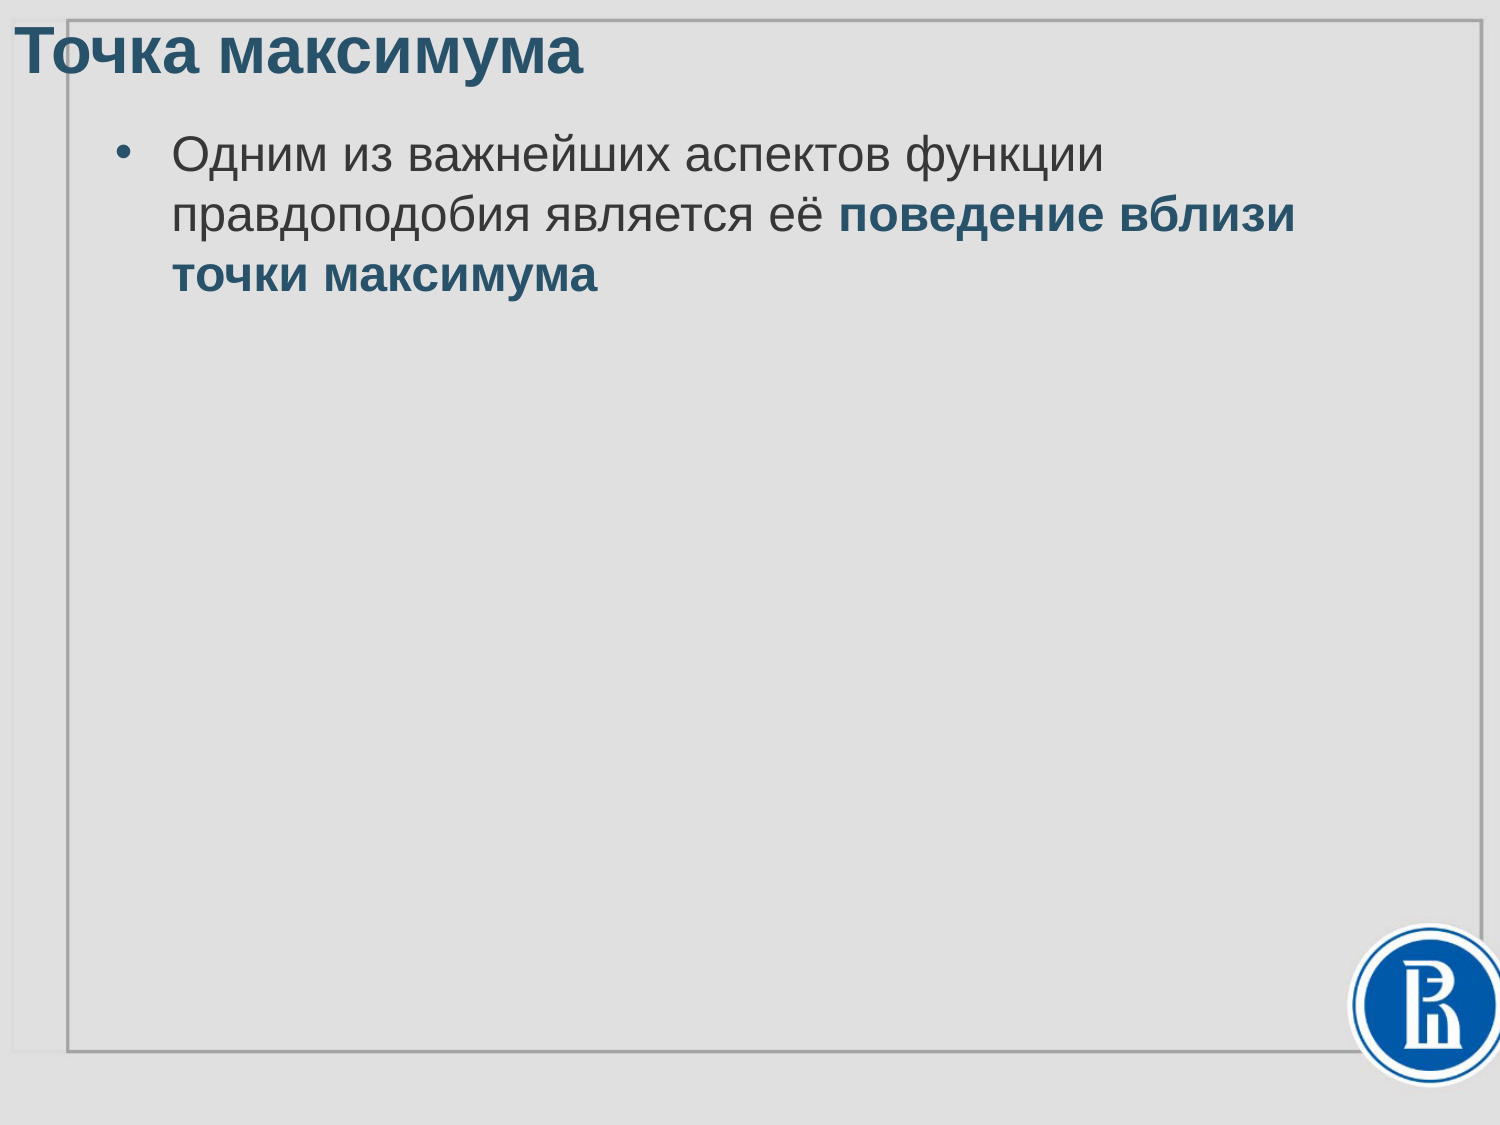

Точка максимума
Одним из важнейших аспектов функции правдоподобия является её поведение вблизи точки максимума